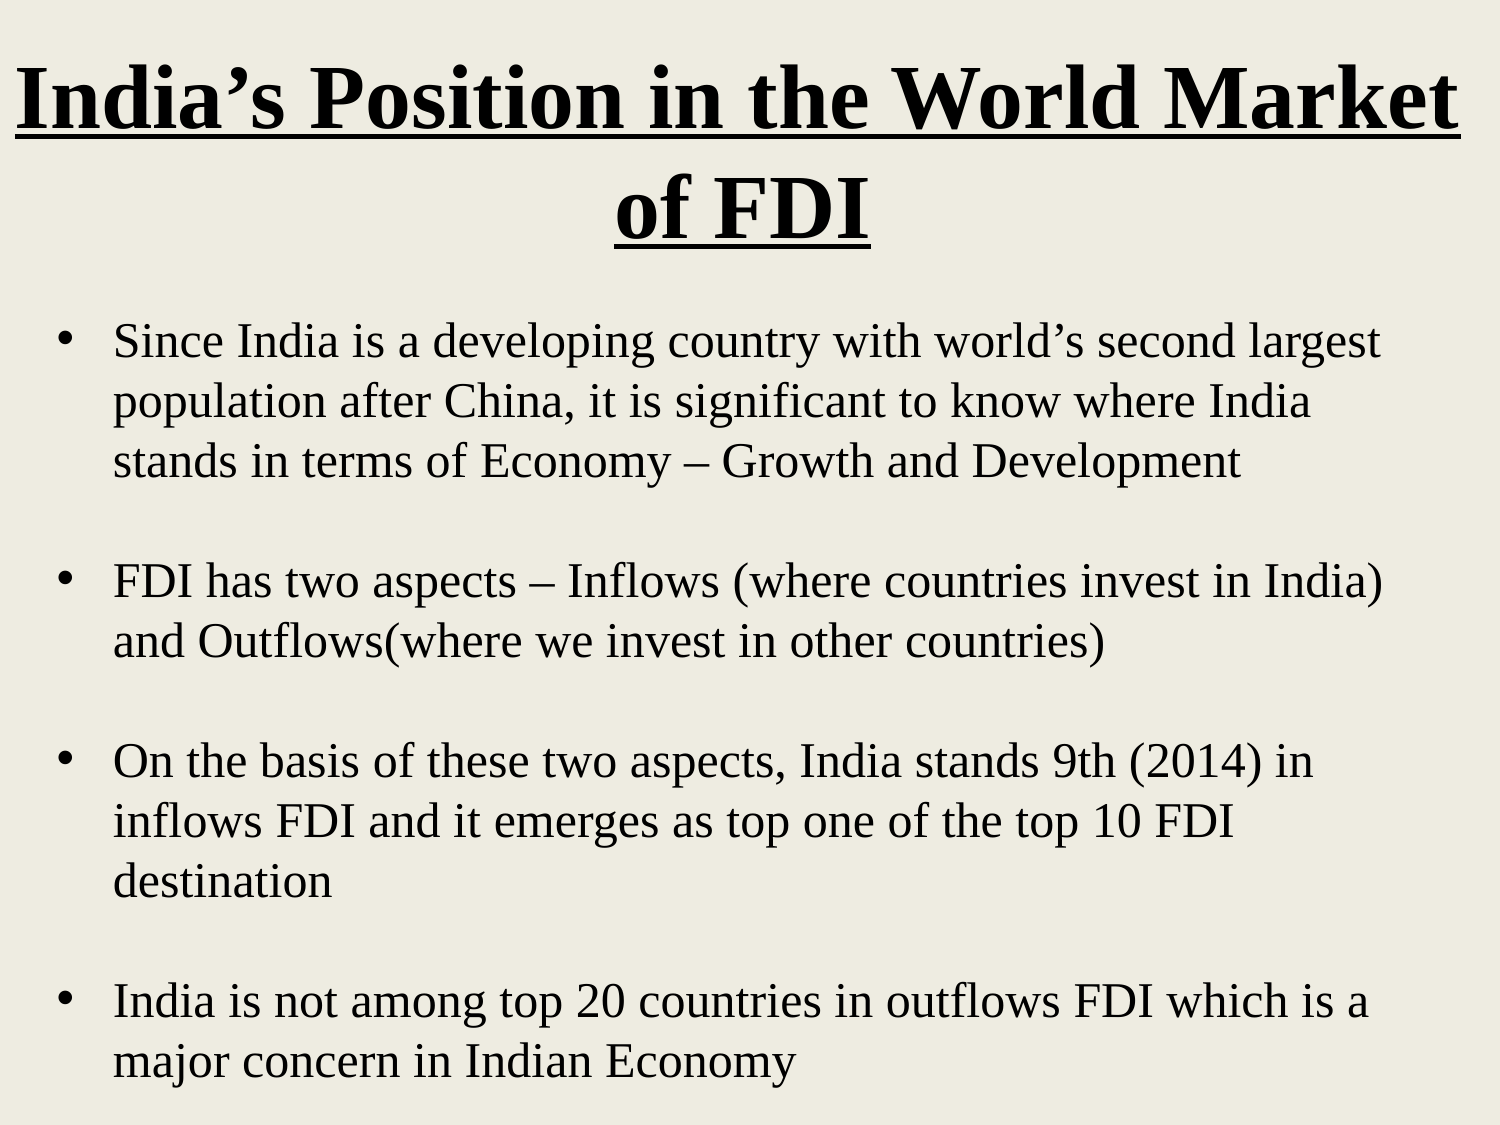

India’s Position in the World Market
of FDI
Since India is a developing country with world’s second largest population after China, it is significant to know where India stands in terms of Economy – Growth and Development

FDI has two aspects – Inflows (where countries invest in India) and Outflows(where we invest in other countries)

On the basis of these two aspects, India stands 9th (2014) in inflows FDI and it emerges as top one of the top 10 FDI destination

India is not among top 20 countries in outflows FDI which is a major concern in Indian Economy